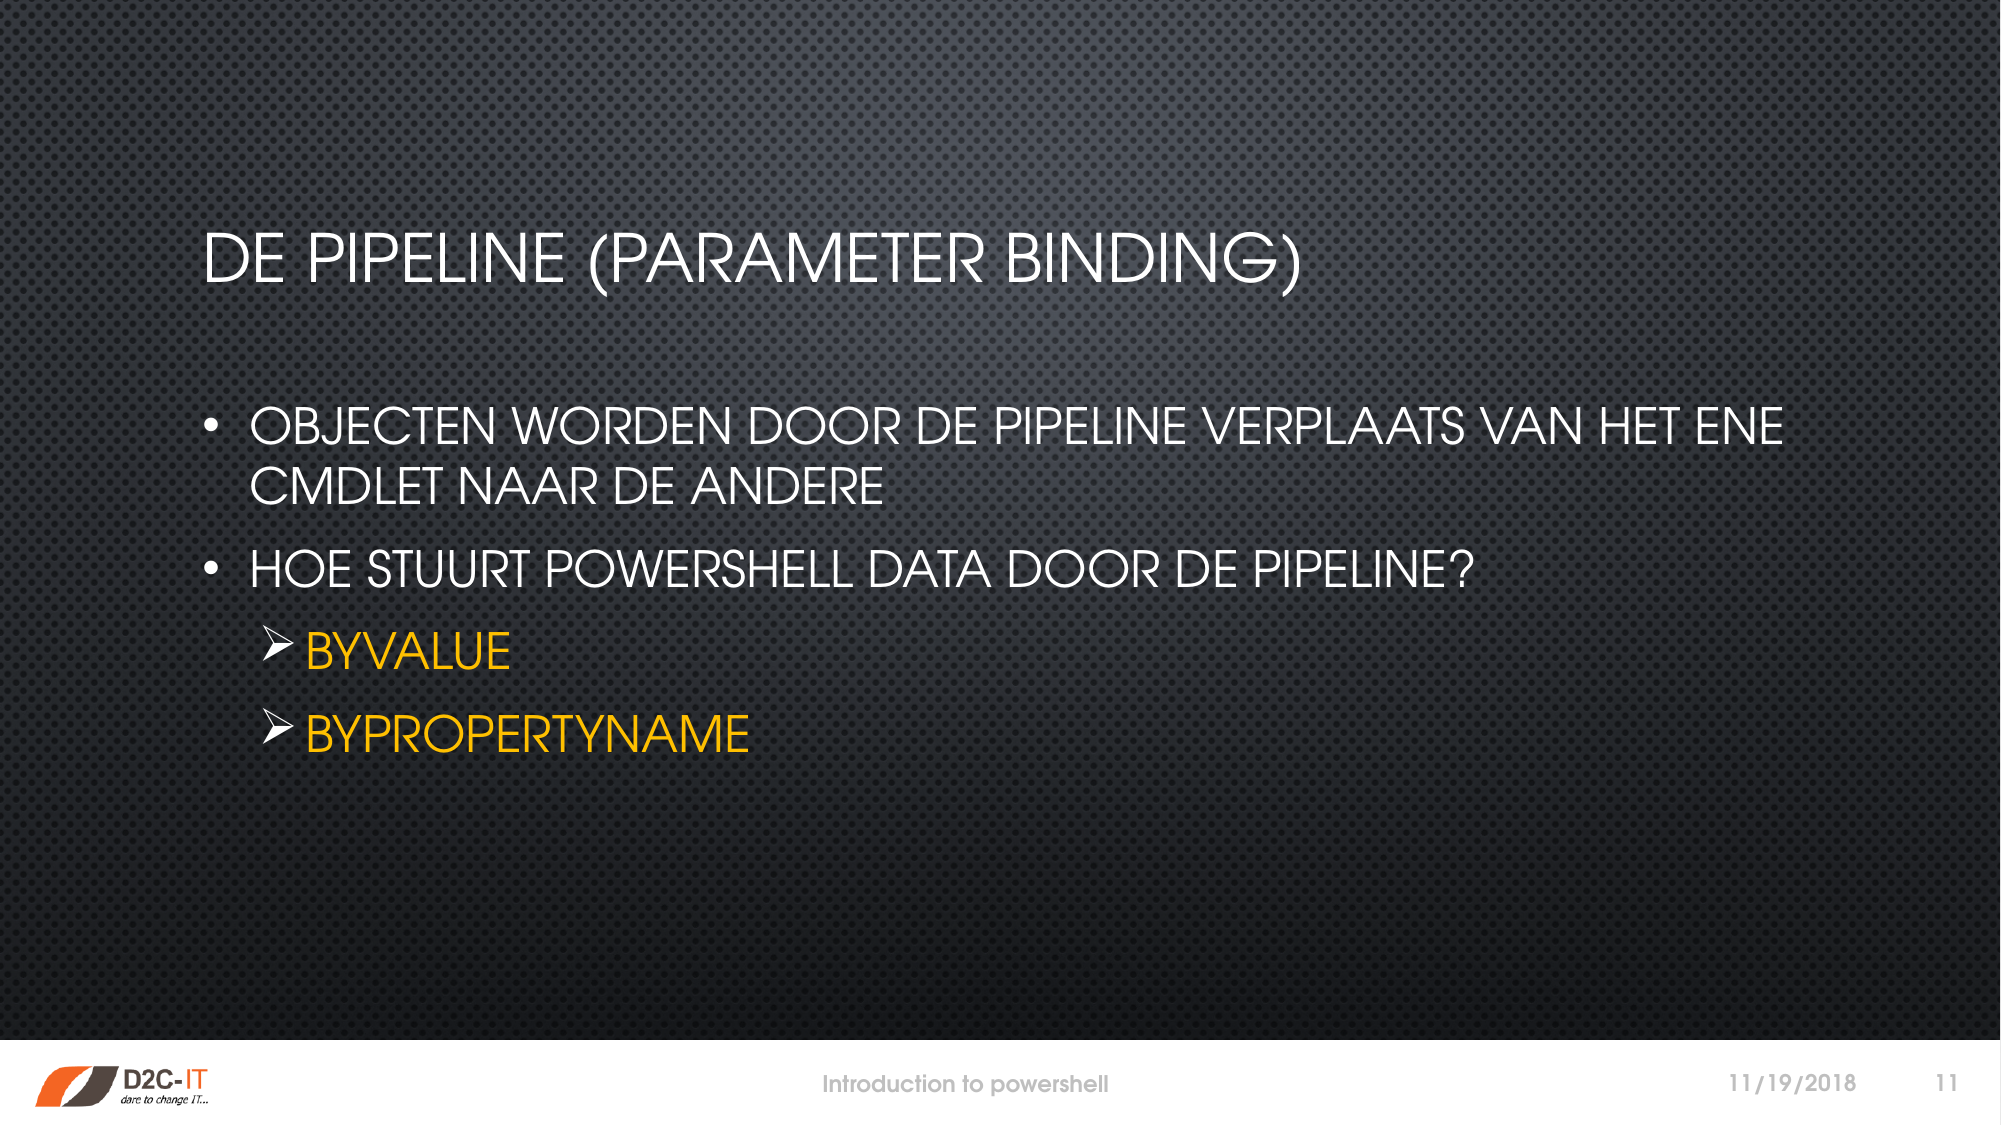

# De Pipeline (parameter binding)
Objecten worden door de pipeline verplaats van het ene cmdlet naar de andere
Hoe stuurt Powershell data door de pipeline?
ByValue
ByPropertyName

11/19/2018
11
Introduction to powershell